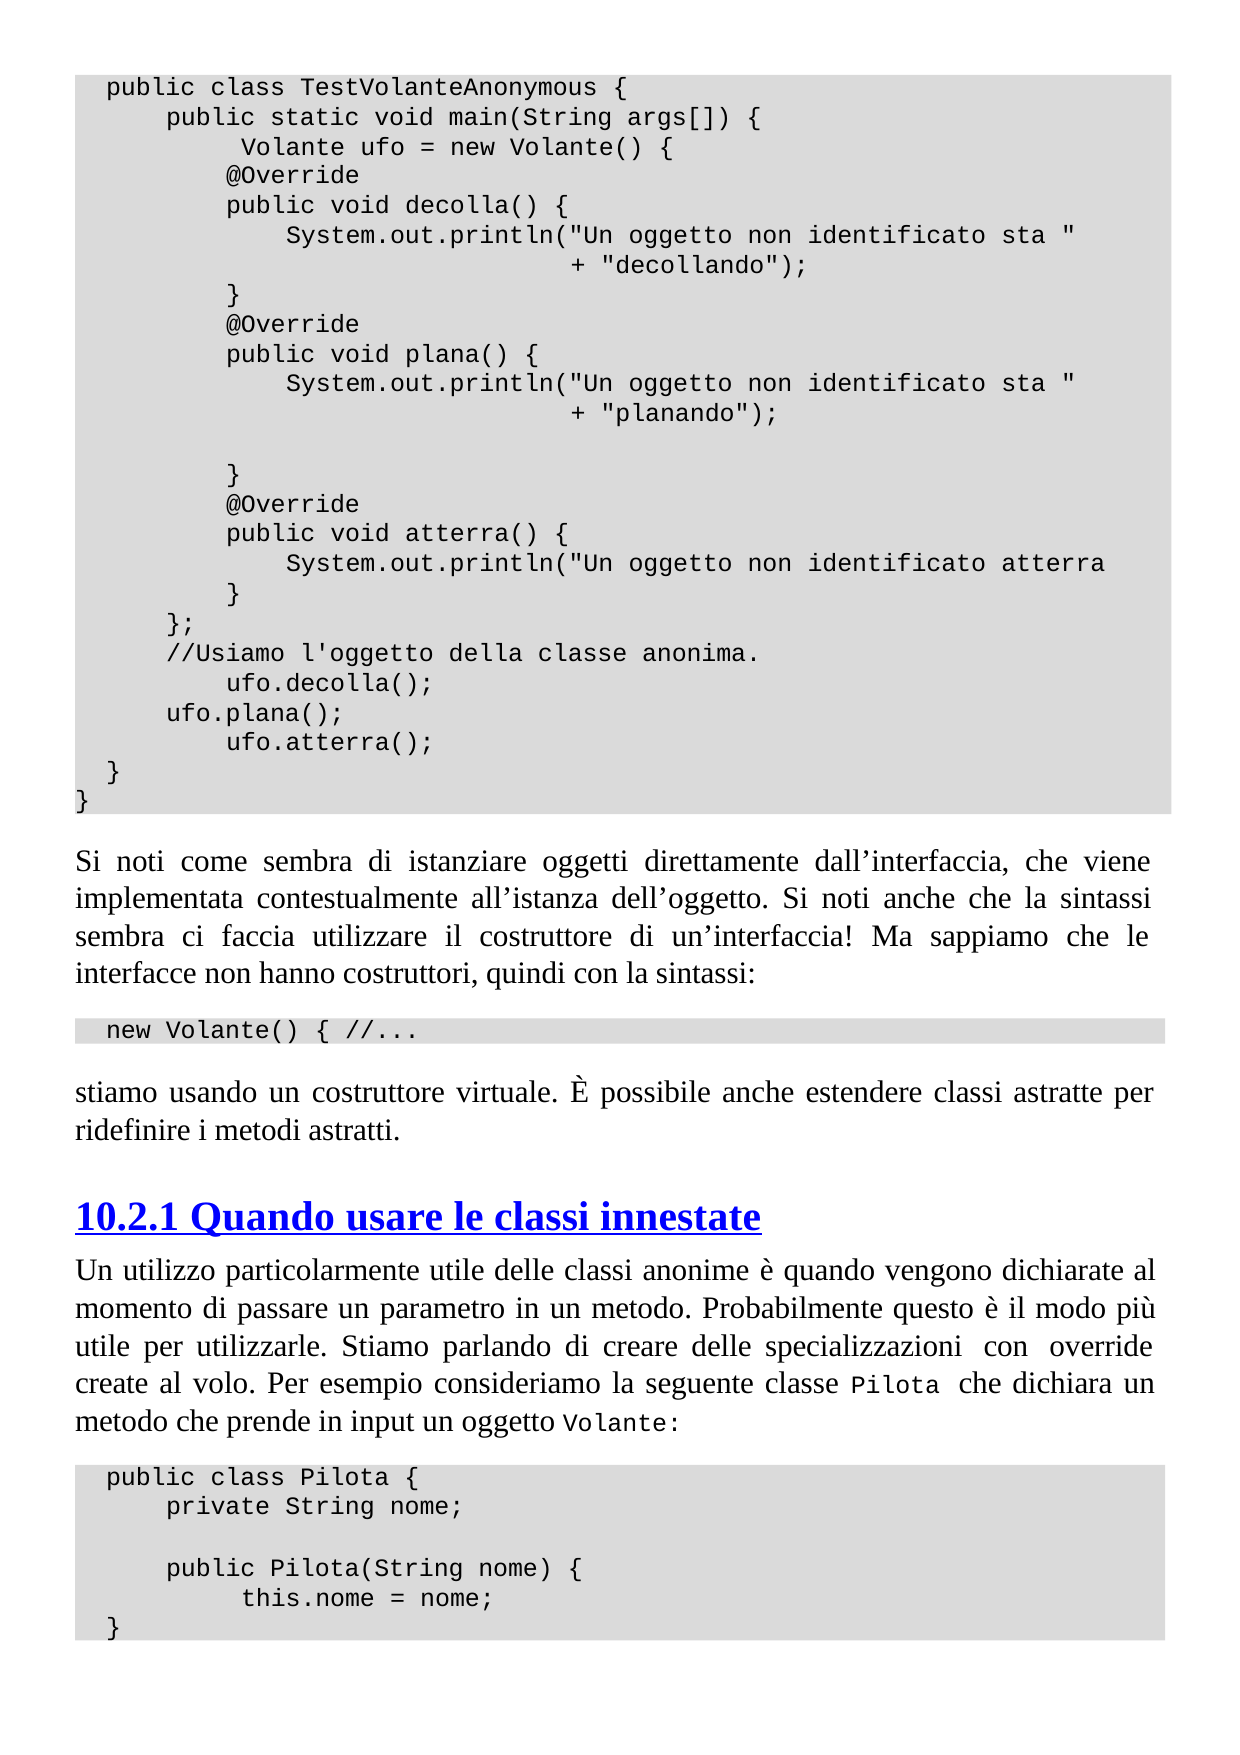

public class TestVolanteAnonymous {
public static void main(String args[]) {  Volante ufo = new Volante() {
@Override
public void decolla() {
System.out.println("Un oggetto non identificato sta "
+ "decollando");
}
@Override
public void plana() {
System.out.println("Un oggetto non identificato sta "
+ "planando");

}
@Override
public void atterra() {
System.out.println("Un oggetto non identificato atterra
}
};
//Usiamo l'oggetto della classe anonima.  ufo.decolla();
ufo.plana();  ufo.atterra();
}
}
Si noti come sembra di istanziare oggetti direttamente dall’interfaccia, che viene  implementata contestualmente all’istanza dell’oggetto. Si noti anche che la sintassi  sembra ci faccia utilizzare il costruttore di un’interfaccia! Ma sappiamo che le  interfacce non hanno costruttori, quindi con la sintassi:
new Volante() { //...
stiamo usando un costruttore virtuale. È possibile anche estendere classi astratte per  ridefinire i metodi astratti.

10.2.1 Quando usare le classi innestate
Un utilizzo particolarmente utile delle classi anonime è quando vengono dichiarate al  momento di passare un parametro in un metodo. Probabilmente questo è il modo più  utile per utilizzarle. Stiamo parlando di creare delle specializzazioni con override  create al volo. Per esempio consideriamo la seguente classe Pilota che dichiara un  metodo che prende in input un oggetto Volante:
public class Pilota {
private String nome;

public Pilota(String nome) {  this.nome = nome;
}